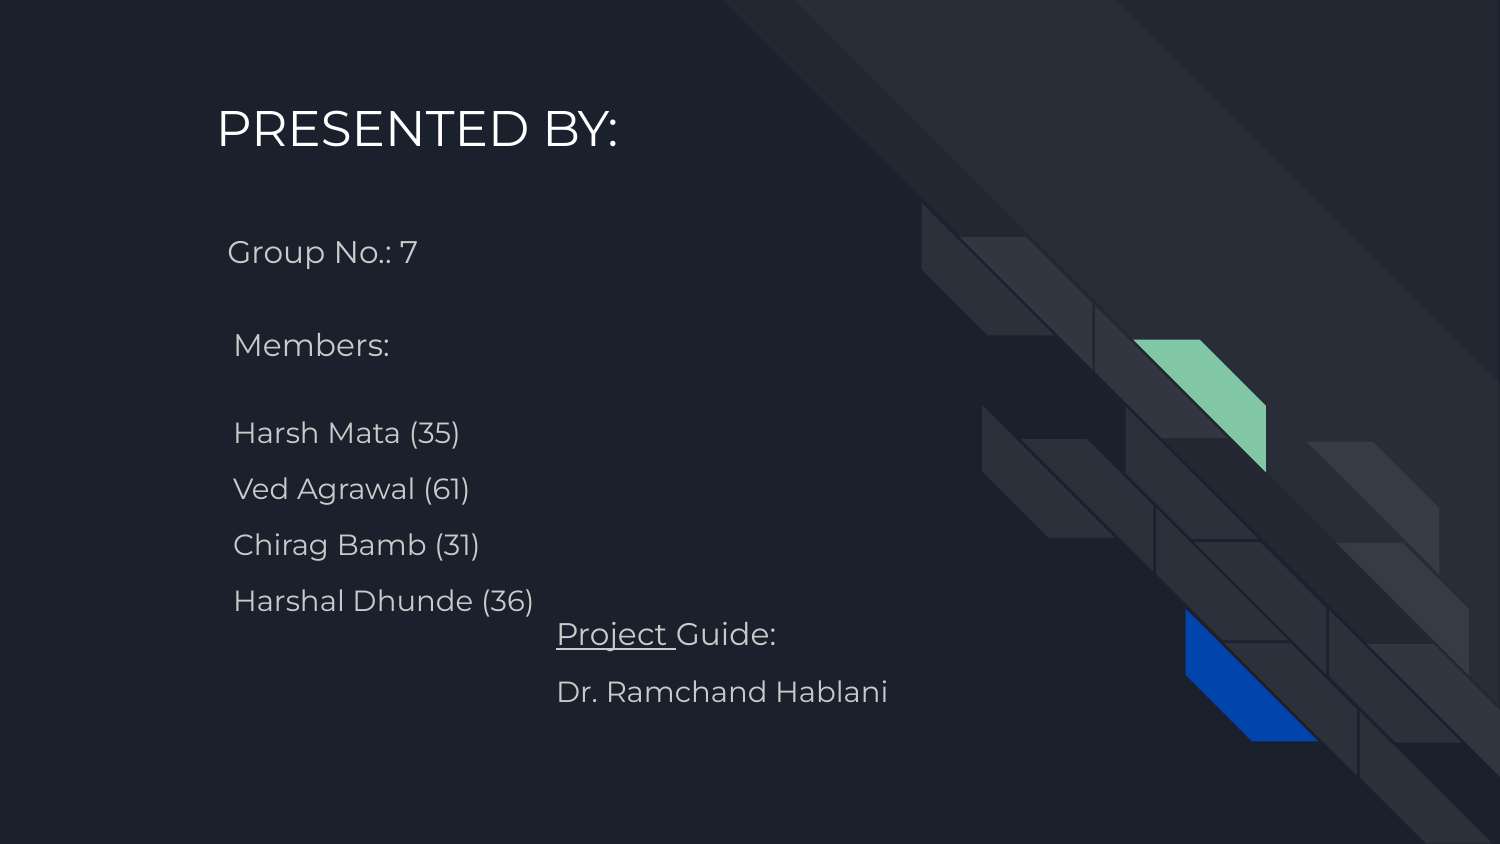

# PRESENTED BY:
Group No.: 7
Members:
Harsh Mata (35)
Ved Agrawal (61)
Chirag Bamb (31)
Harshal Dhunde (36)

Project Guide:
Dr. Ramchand Hablani